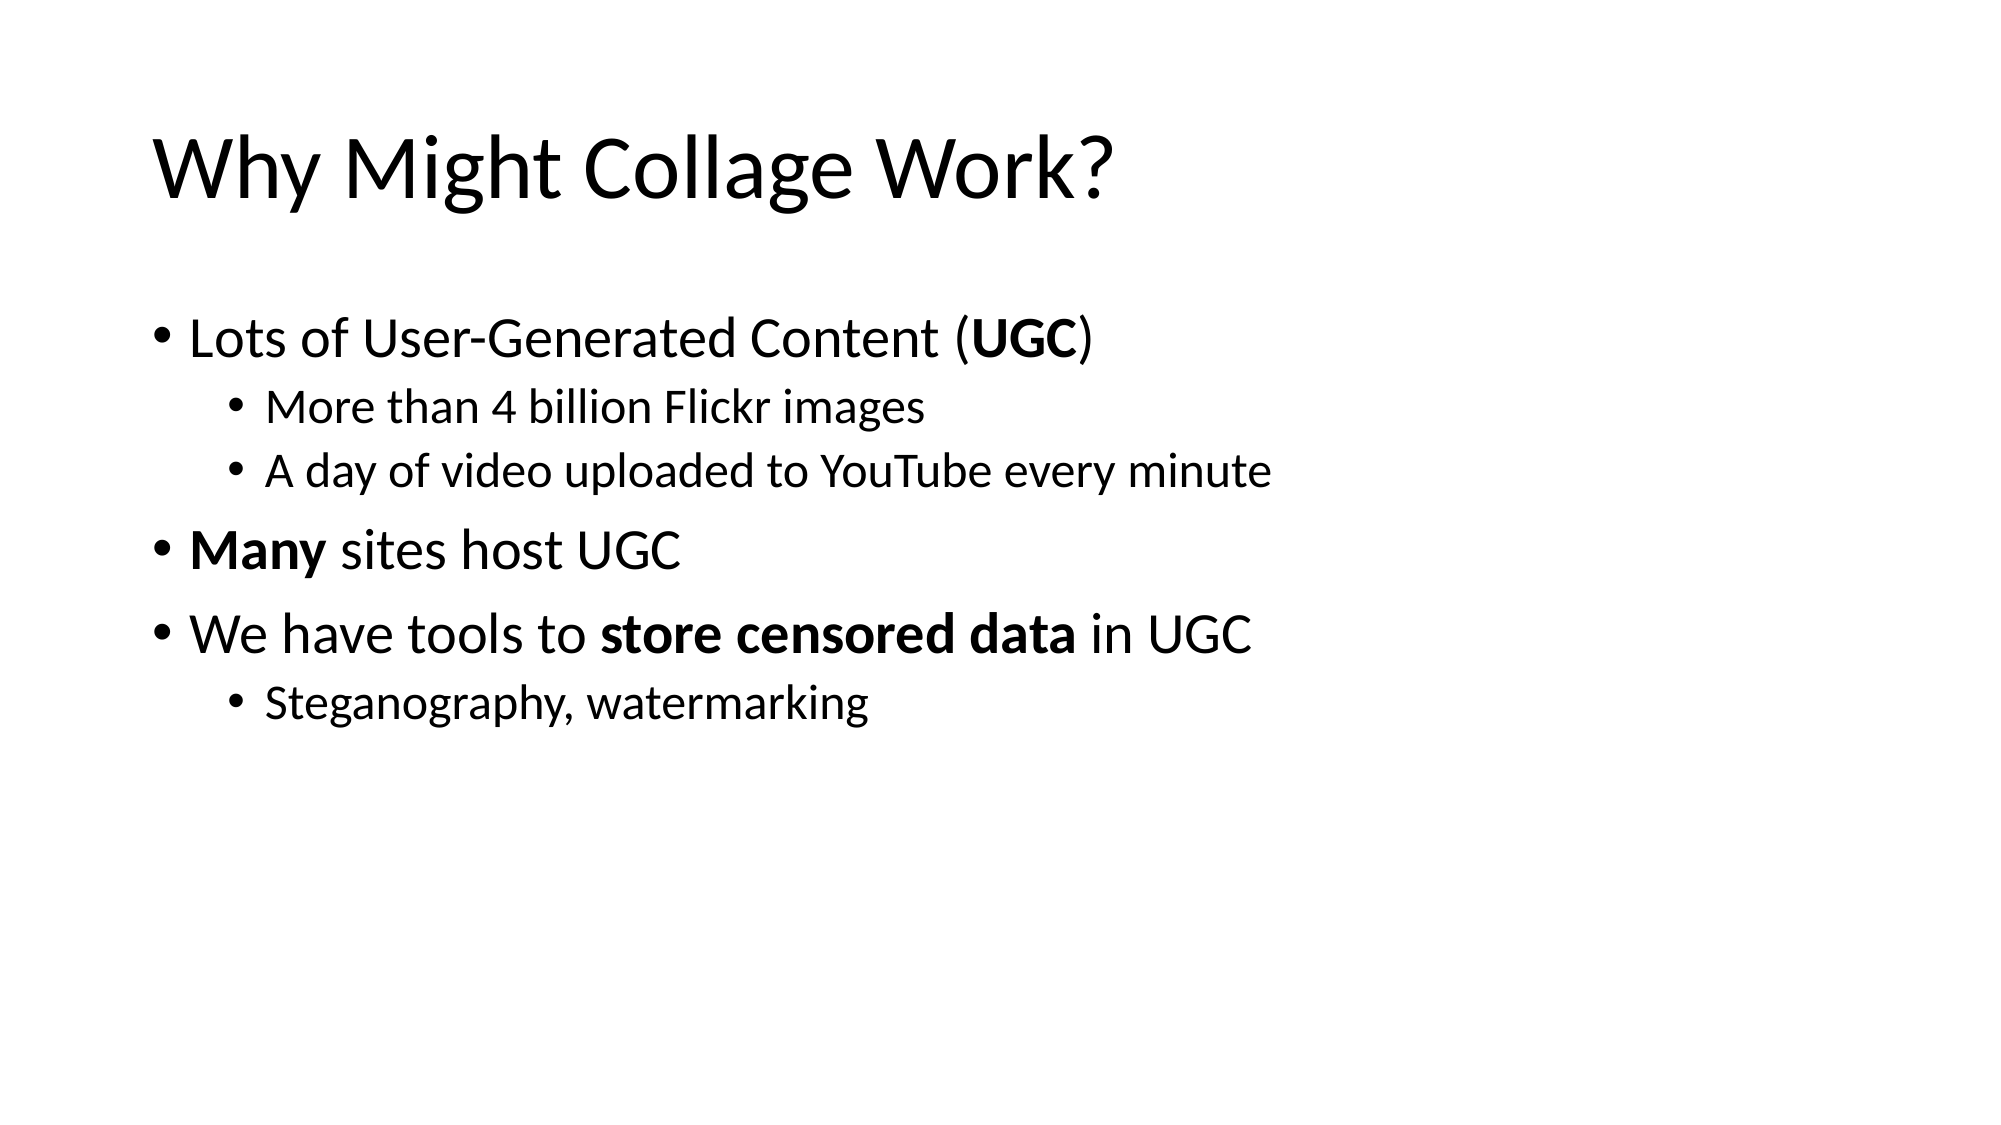

# Why Might Collage Work?
Lots of User-Generated Content (UGC)
More than 4 billion Flickr images
A day of video uploaded to YouTube every minute
Many sites host UGC
We have tools to store censored data in UGC
Steganography, watermarking